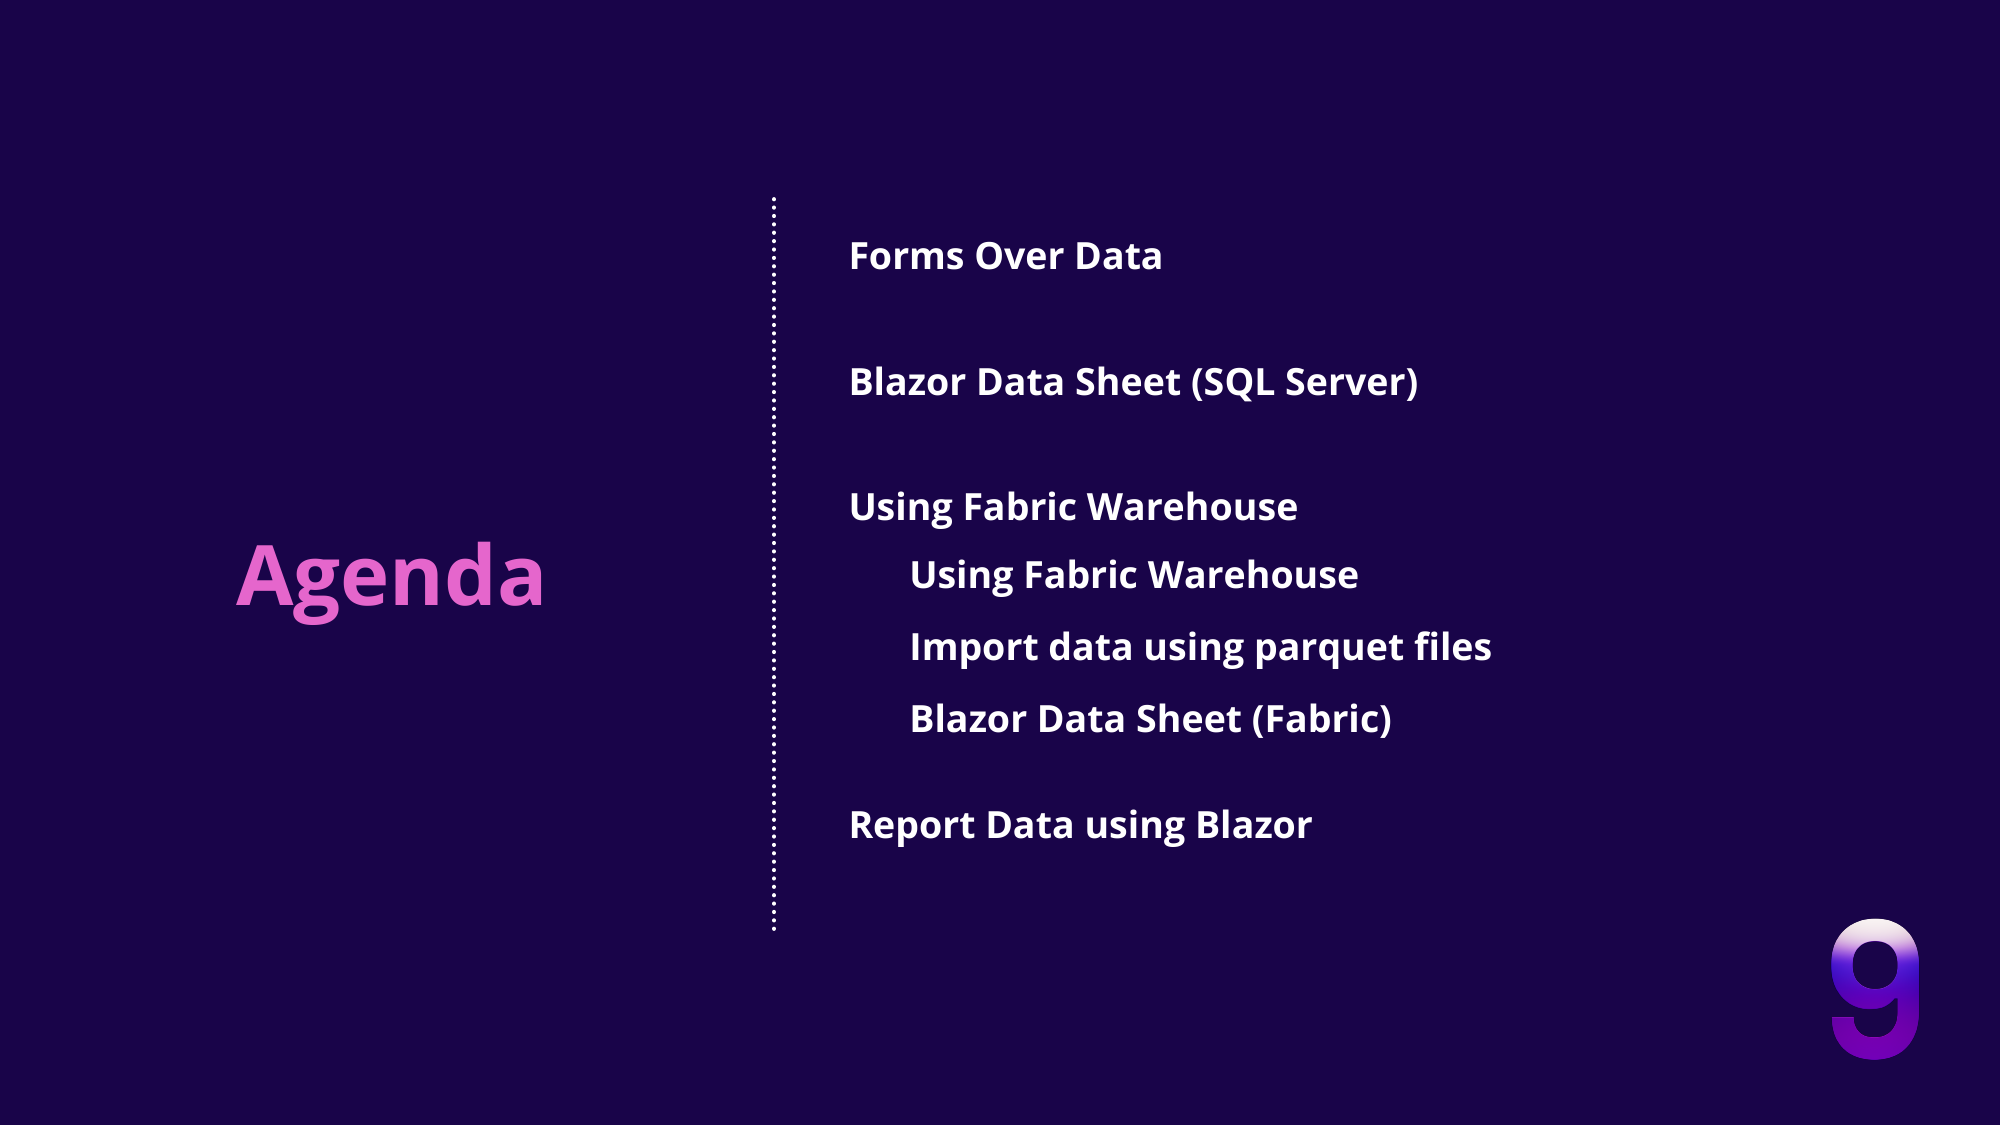

Forms Over Data
Blazor Data Sheet (SQL Server)
Using Fabric Warehouse
Agenda
Using Fabric Warehouse
Import data using parquet files
Blazor Data Sheet (Fabric)
Report Data using Blazor